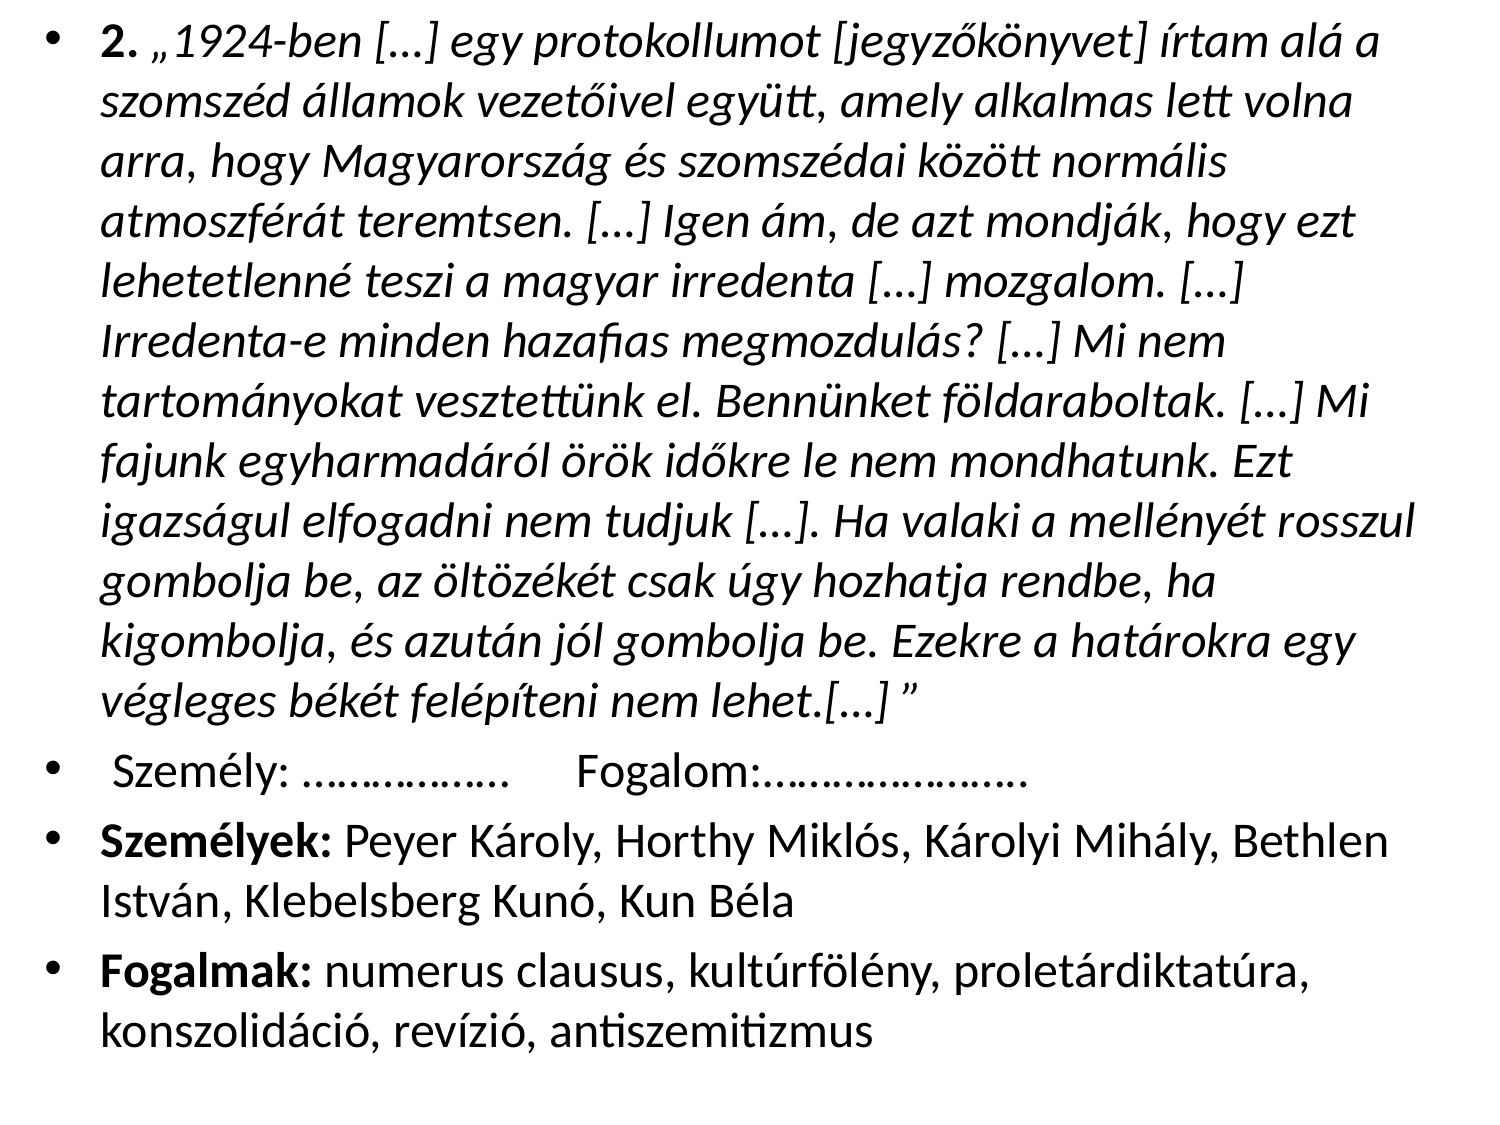

# 2. „1924-ben […] egy protokollumot [jegyzőkönyvet] írtam alá a szomszéd államok vezetőivel együtt, amely alkalmas lett volna arra, hogy Magyarország és szomszédai között normális atmoszférát teremtsen. […] Igen ám, de azt mondják, hogy ezt lehetetlenné teszi a magyar irredenta […] mozgalom. […] Irredenta-e minden hazafias megmozdulás? […] Mi nem tartományokat vesztettünk el. Bennünket földaraboltak. […] Mi fajunk egyharmadáról örök időkre le nem mondhatunk. Ezt igazságul elfogadni nem tudjuk […]. Ha valaki a mellényét rosszul gombolja be, az öltözékét csak úgy hozhatja rendbe, ha kigombolja, és azután jól gombolja be. Ezekre a határokra egy végleges békét felépíteni nem lehet.[…] ”
 Személy: ………………      Fogalom:…………………..
Személyek: Peyer Károly, Horthy Miklós, Károlyi Mihály, Bethlen István, Klebelsberg Kunó, Kun Béla
Fogalmak: numerus clausus, kultúrfölény, proletárdiktatúra, konszolidáció, revízió, antiszemitizmus